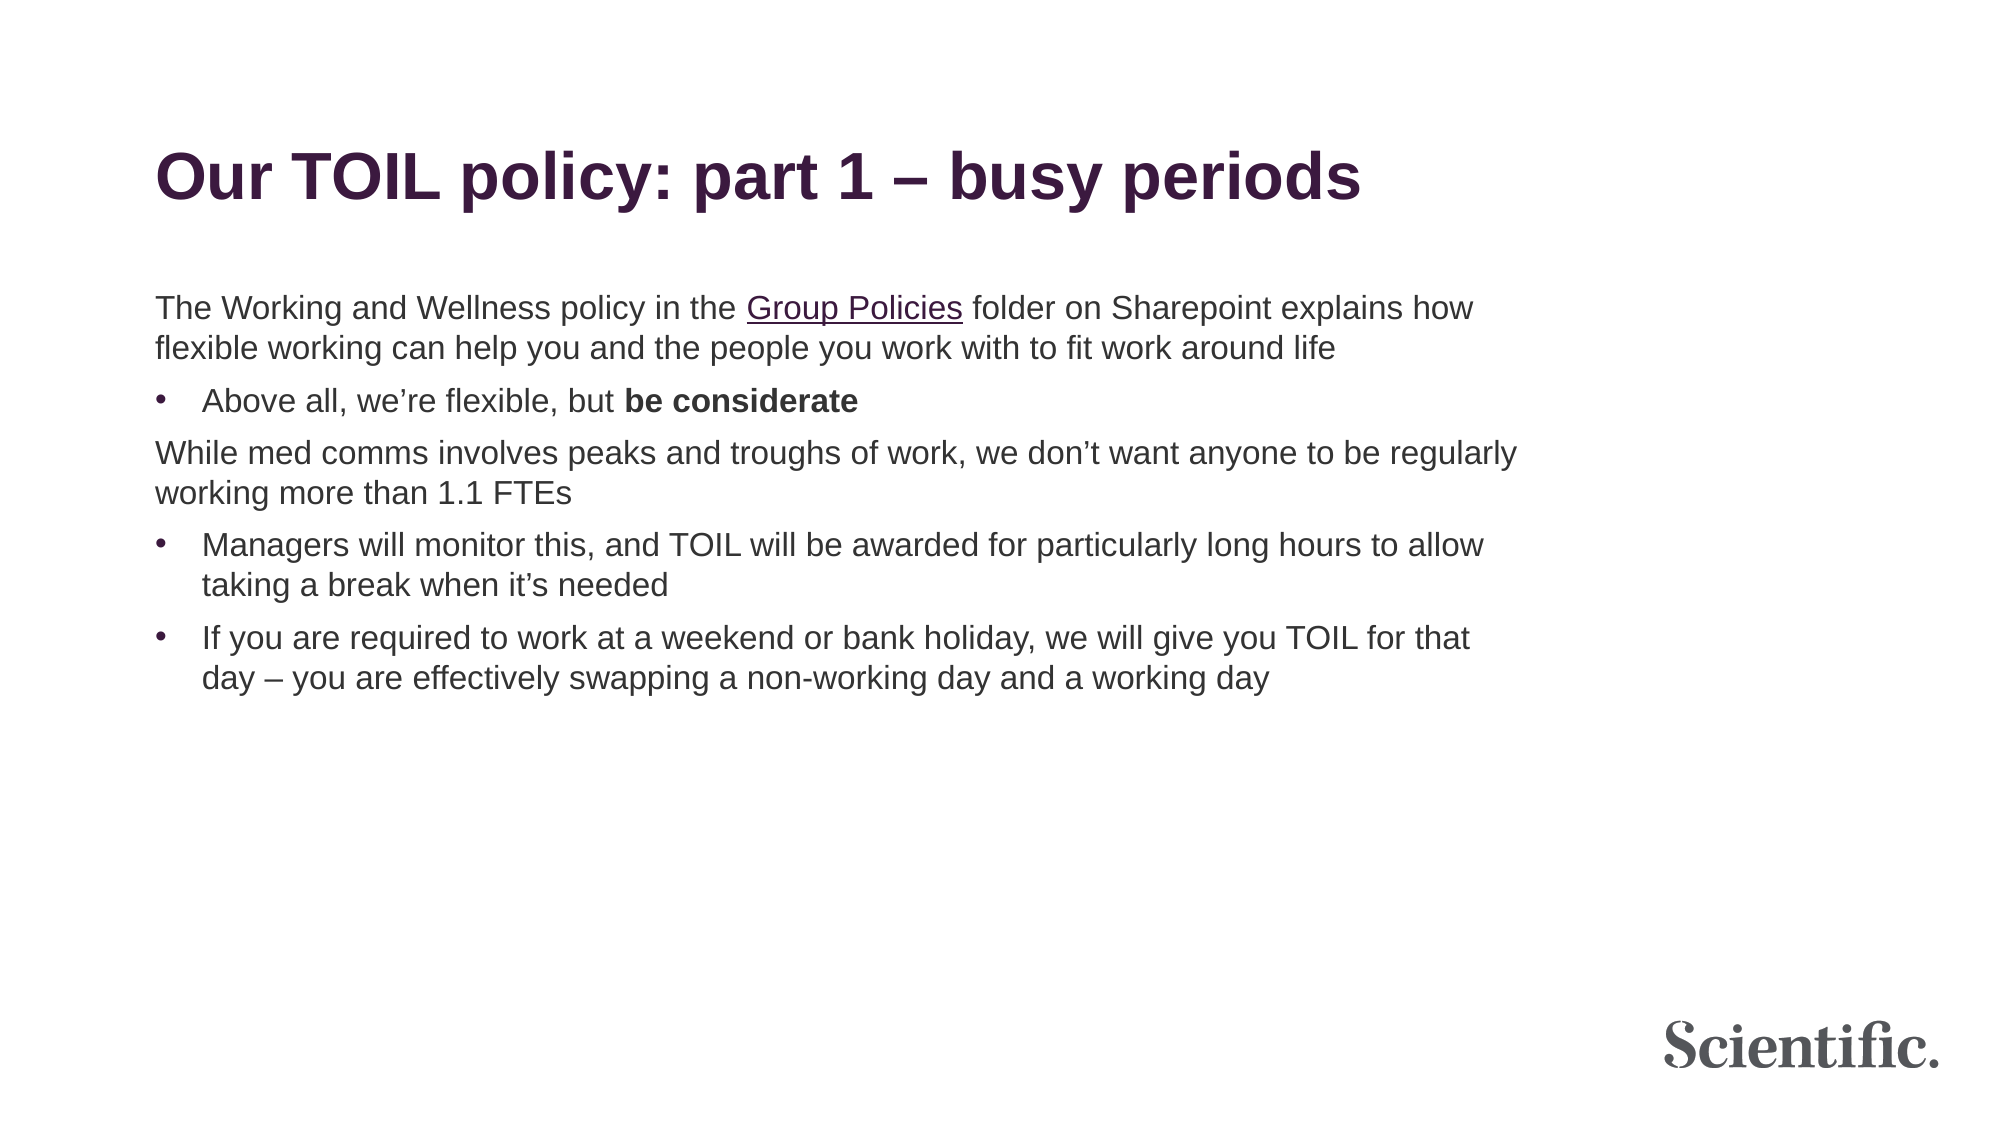

# Our TOIL policy: part 1 – busy periods
The Working and Wellness policy in the Group Policies folder on Sharepoint explains how flexible working can help you and the people you work with to fit work around life
Above all, we’re flexible, but be considerate
While med comms involves peaks and troughs of work, we don’t want anyone to be regularly working more than 1.1 FTEs
Managers will monitor this, and TOIL will be awarded for particularly long hours to allow taking a break when it’s needed
If you are required to work at a weekend or bank holiday, we will give you TOIL for that day – you are effectively swapping a non-working day and a working day